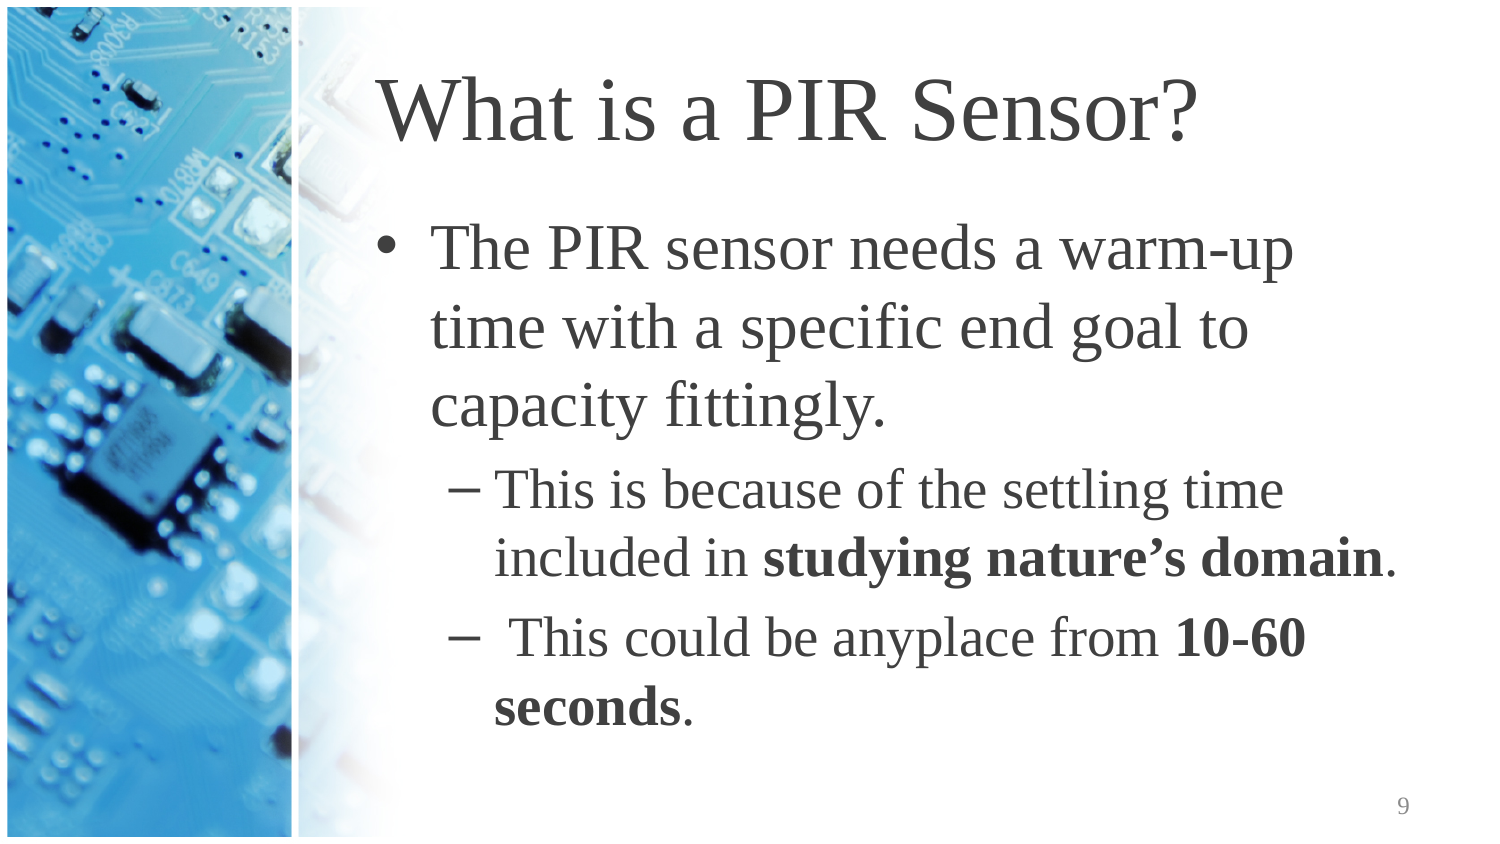

# What is a PIR Sensor?
The PIR sensor needs a warm-up time with a specific end goal to capacity fittingly.
This is because of the settling time included in studying nature’s domain.
 This could be anyplace from 10-60 seconds.

9